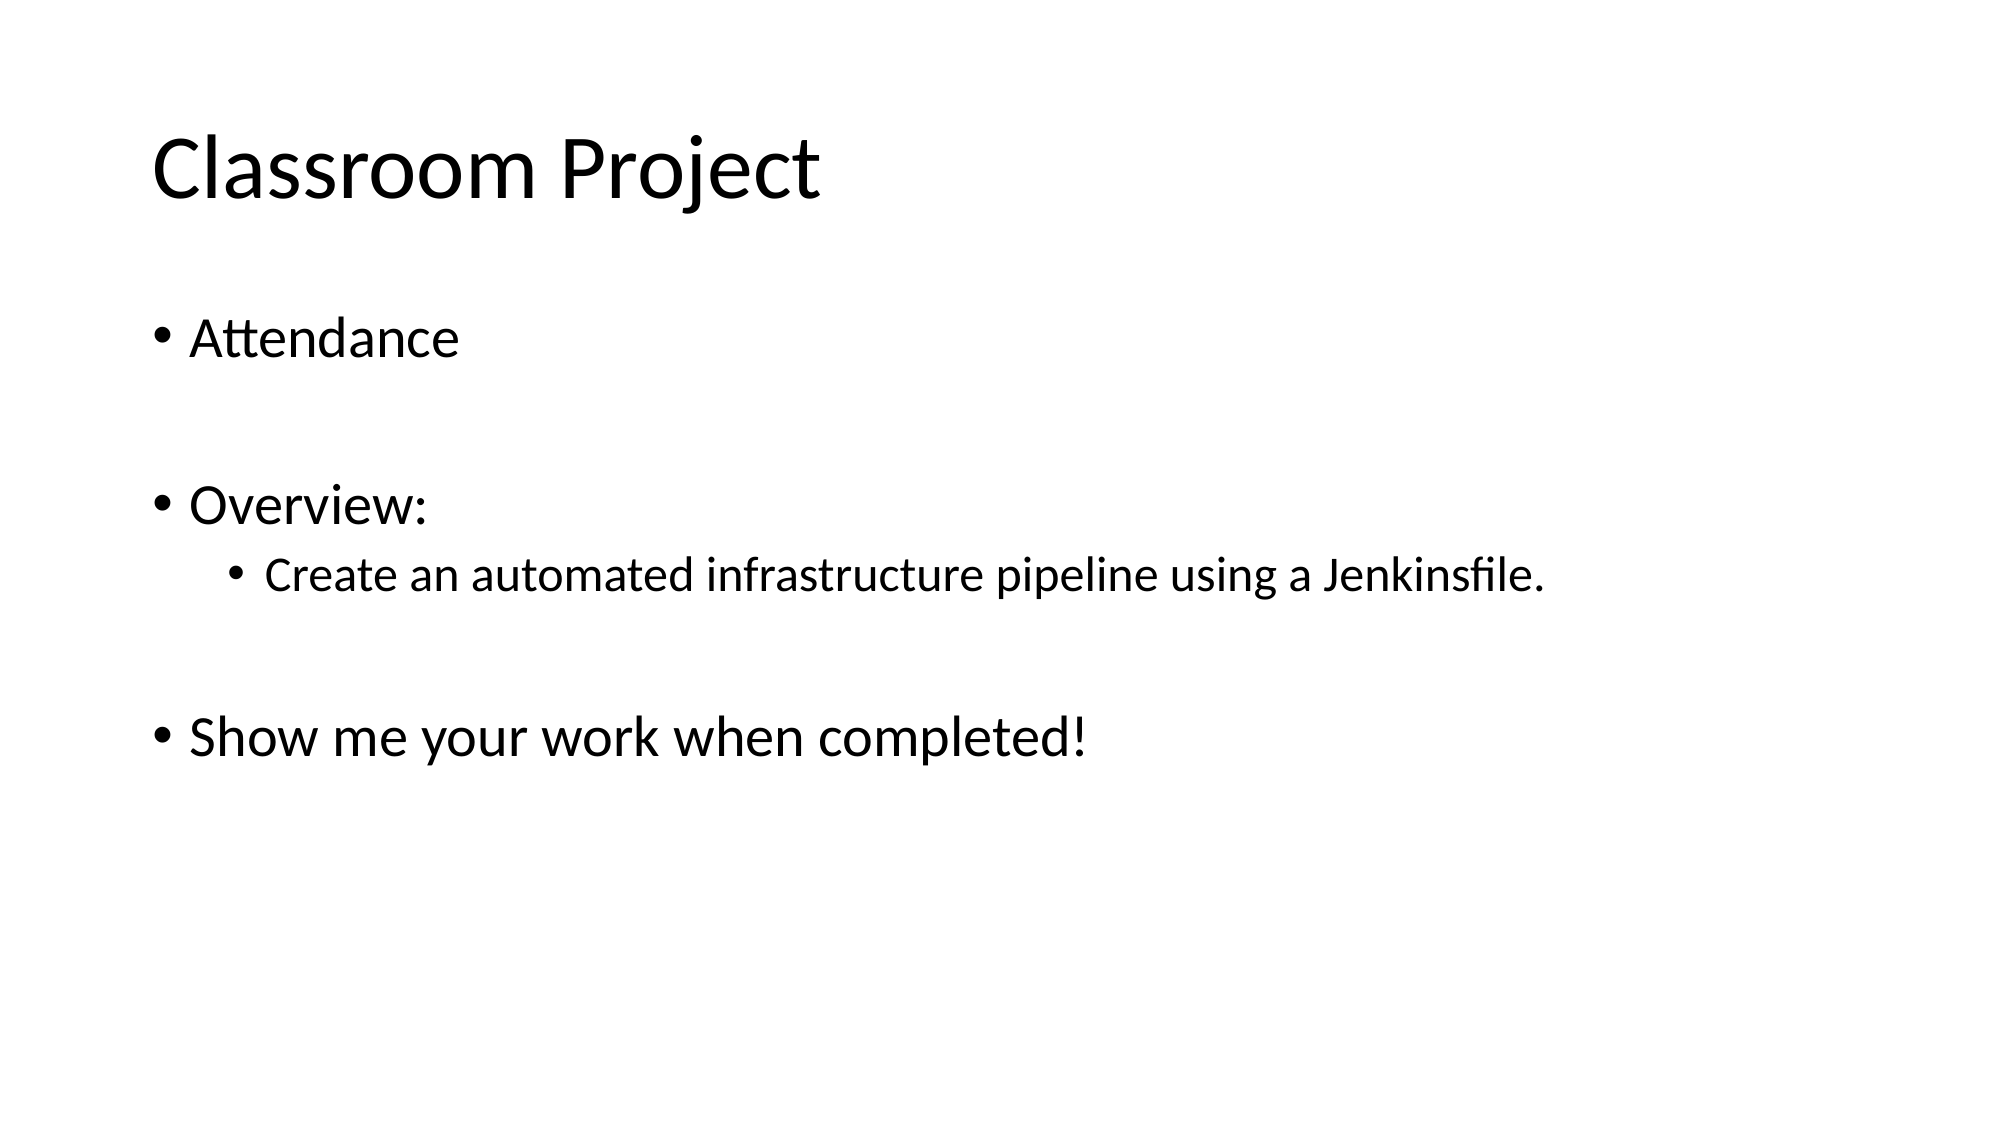

# Classroom Project
Attendance

Overview:
Create an automated infrastructure pipeline using a Jenkinsfile.

Show me your work when completed!